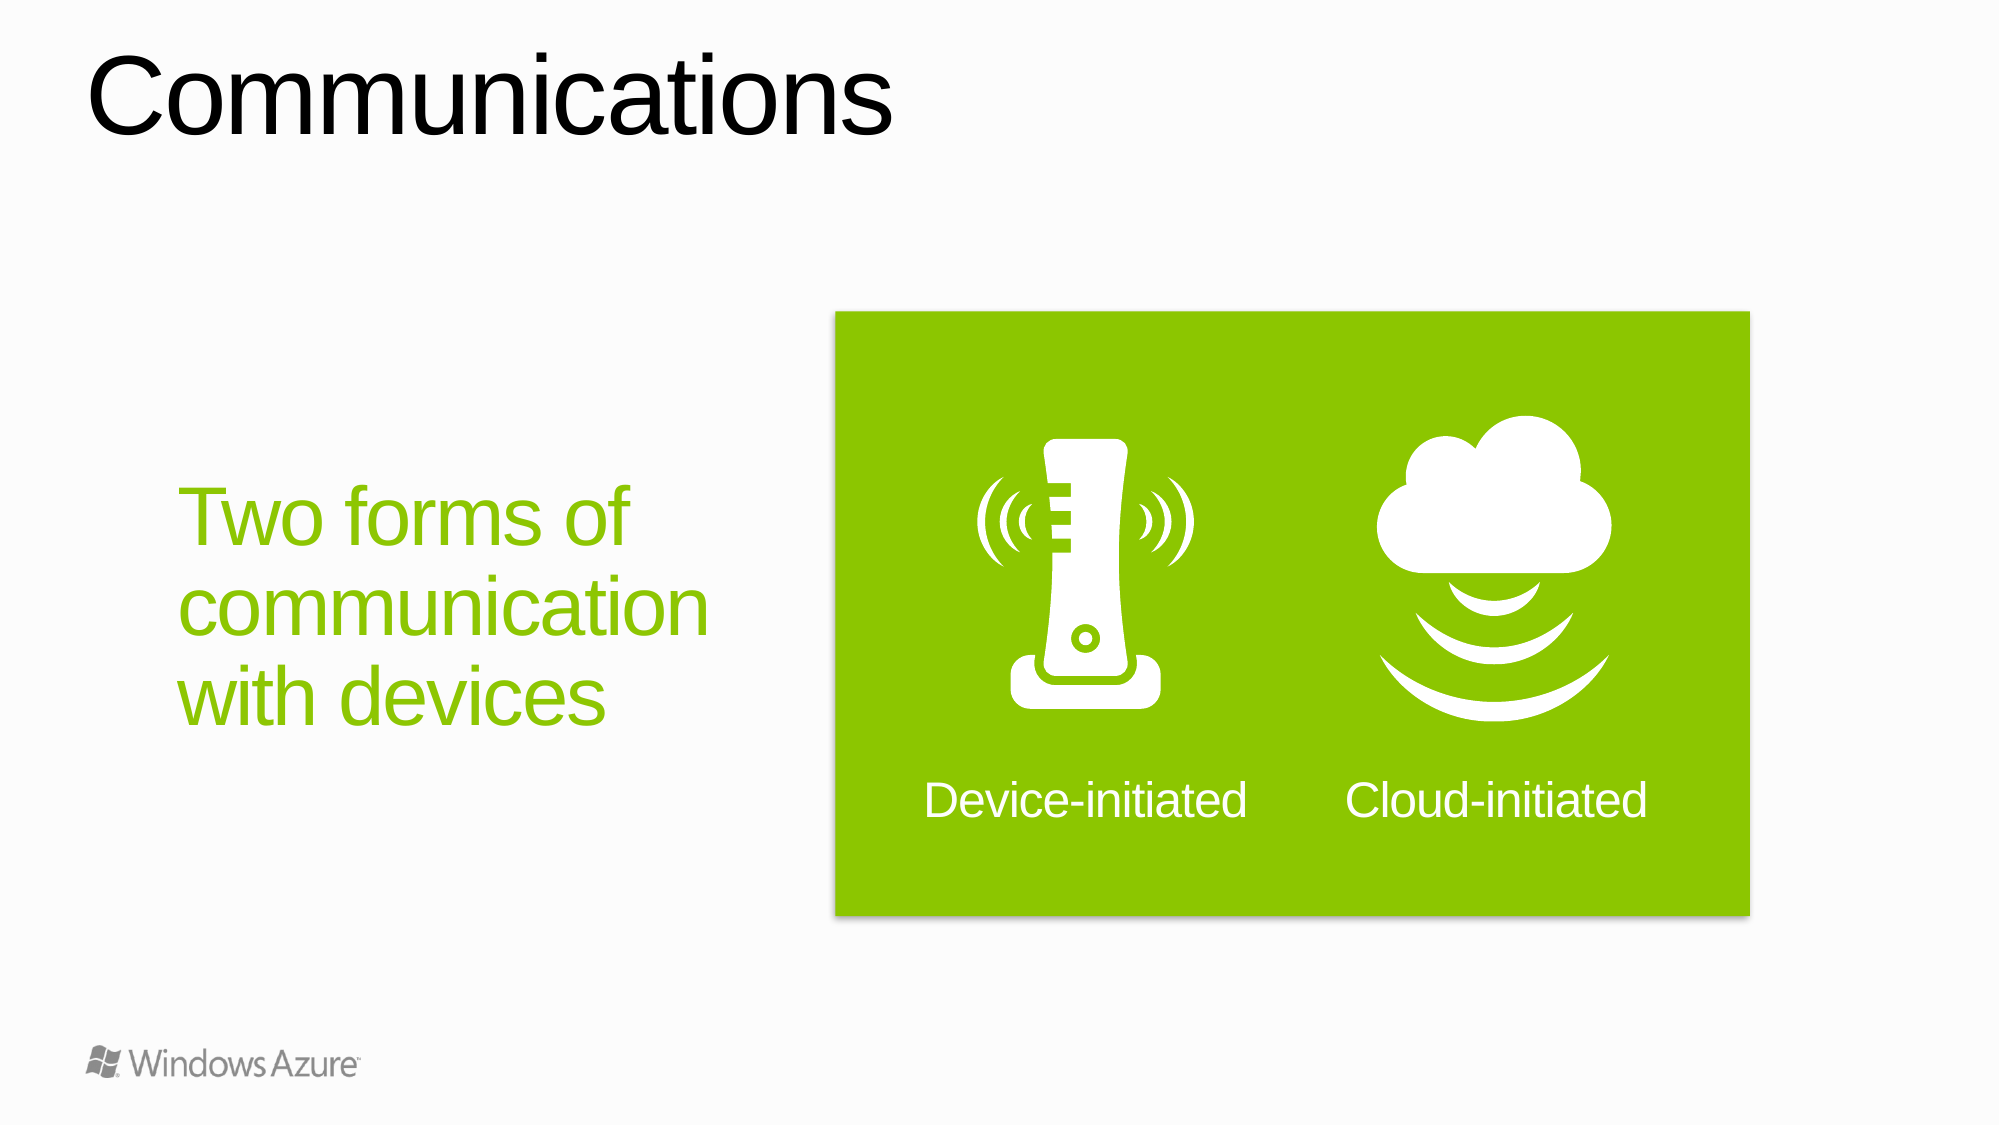

# Communications

Two forms of communication
with devices
Device-initiated
Cloud-initiated